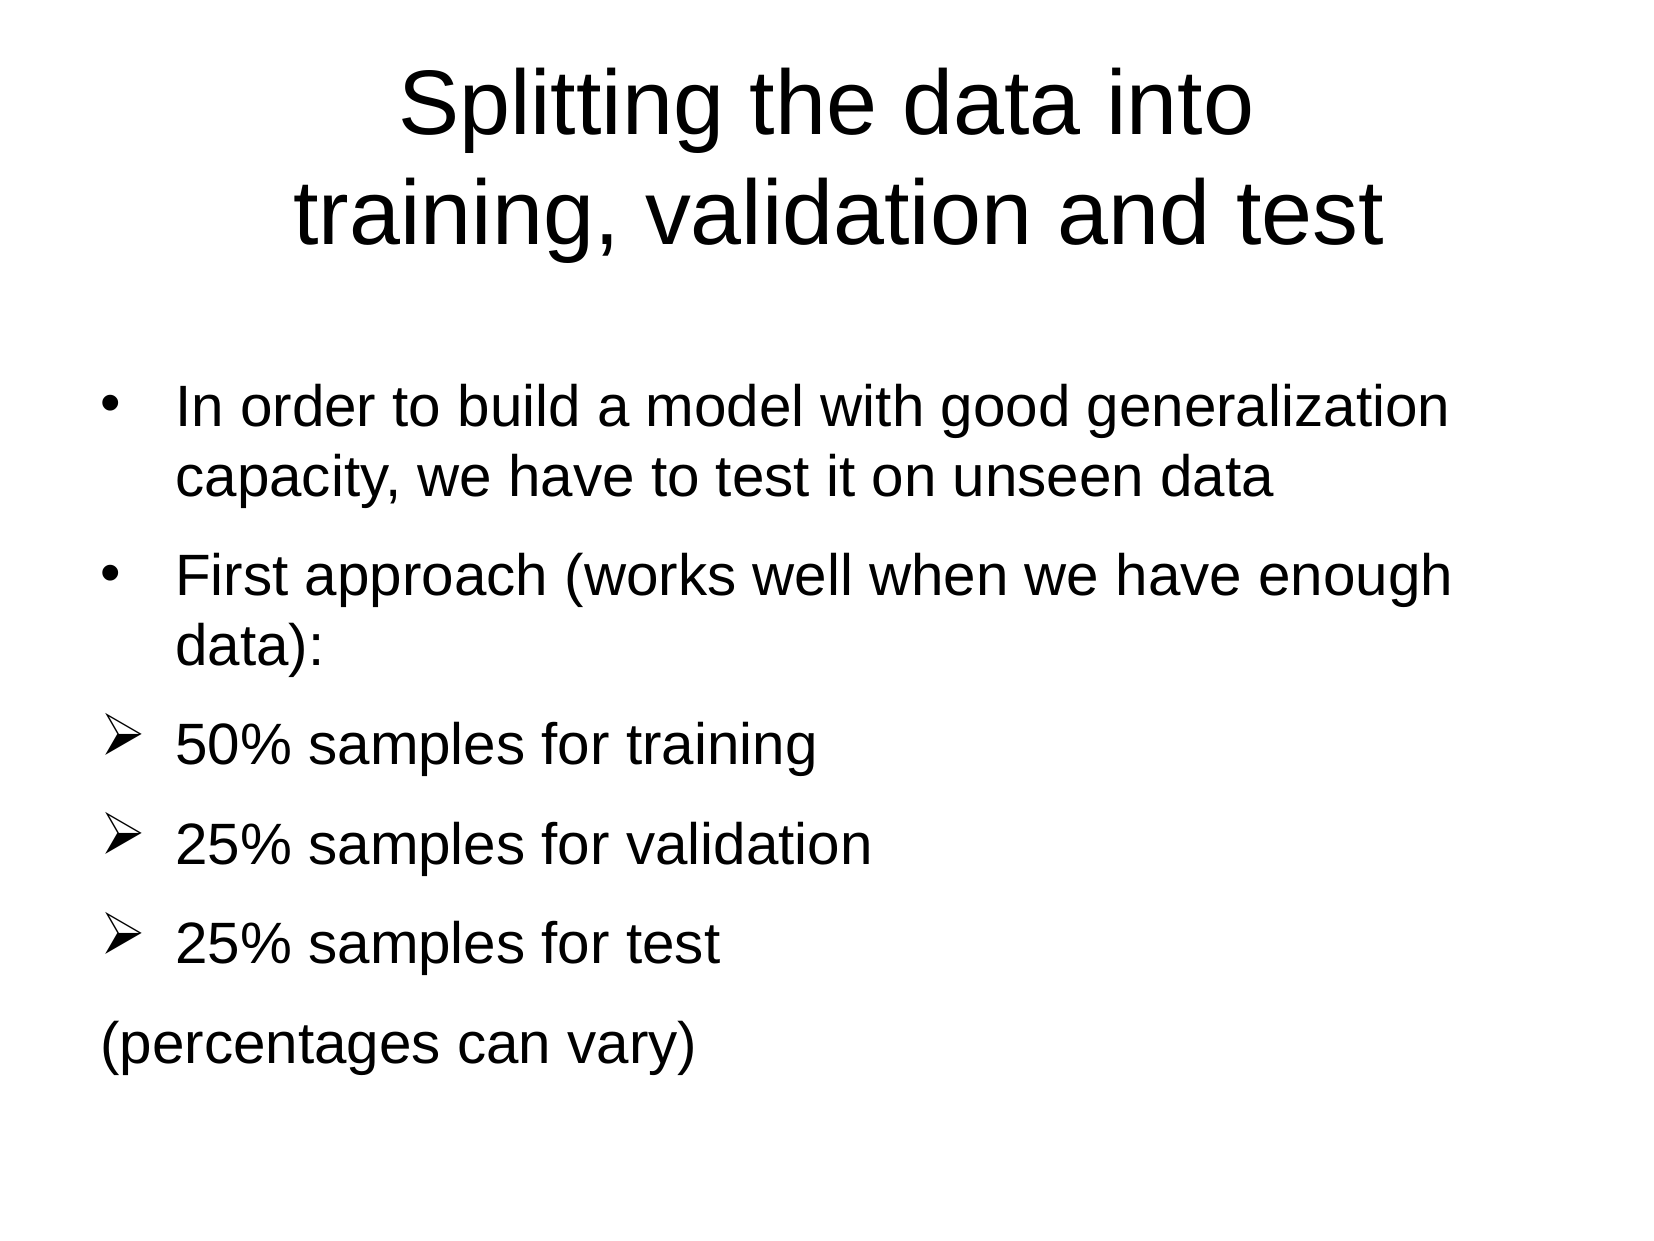

Splitting the data into
 training, validation and test
In order to build a model with good generalization capacity, we have to test it on unseen data
First approach (works well when we have enough data):
50% samples for training
25% samples for validation
25% samples for test
(percentages can vary)